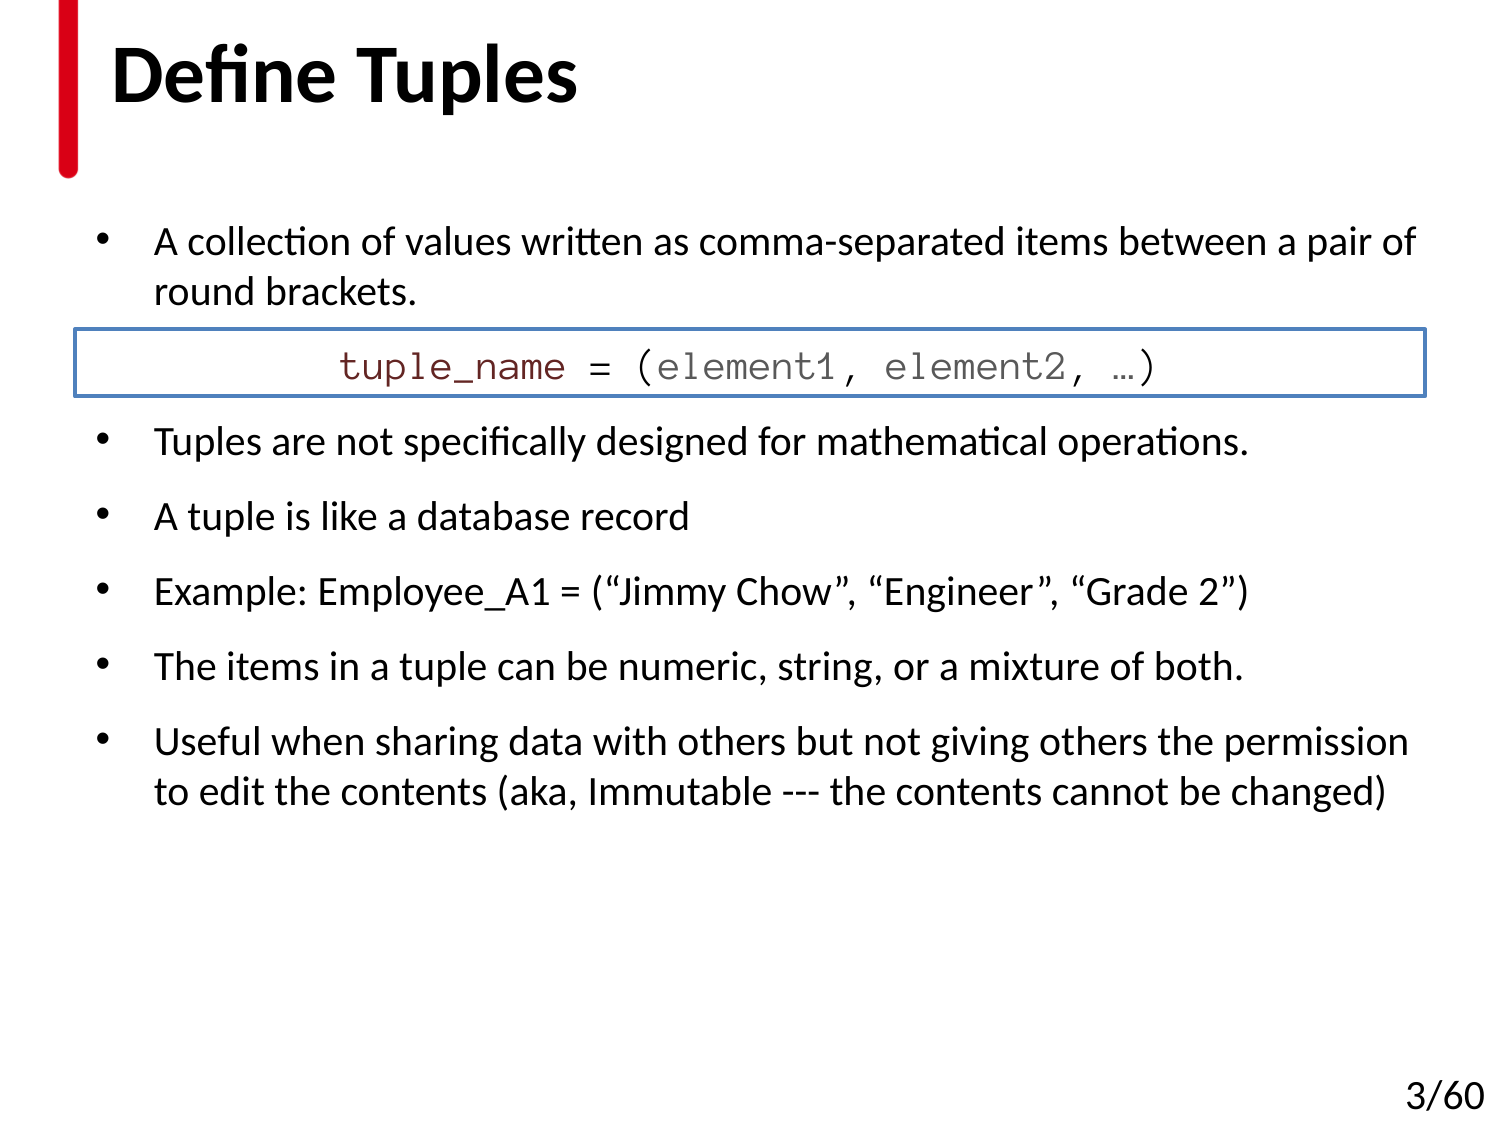

# Define Tuples
A collection of values written as comma-separated items between a pair of round brackets.

Tuples are not specifically designed for mathematical operations.
A tuple is like a database record
Example: Employee_A1 = (“Jimmy Chow”, “Engineer”, “Grade 2”)
The items in a tuple can be numeric, string, or a mixture of both.
Useful when sharing data with others but not giving others the permission to edit the contents (aka, Immutable --- the contents cannot be changed)
tuple_name = (element1, element2, …)